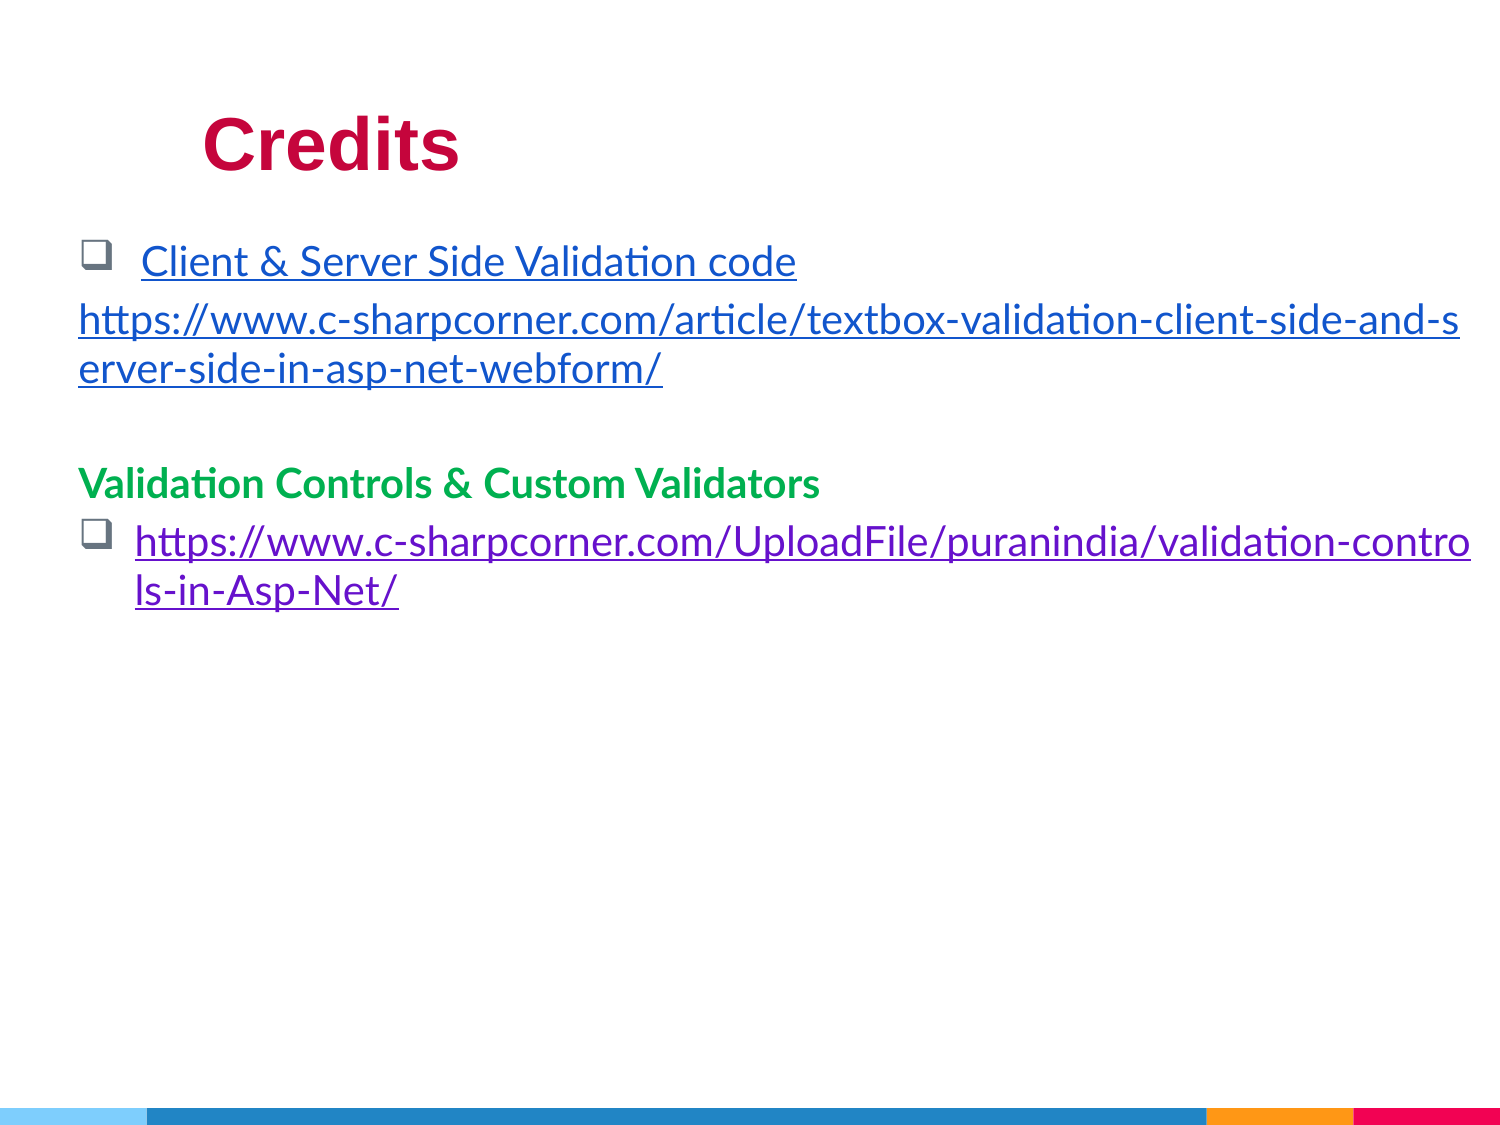

# Credits
Client & Server Side Validation code
https://www.c-sharpcorner.com/article/textbox-validation-client-side-and-server-side-in-asp-net-webform/

Validation Controls & Custom Validators
https://www.c-sharpcorner.com/UploadFile/puranindia/validation-controls-in-Asp-Net/